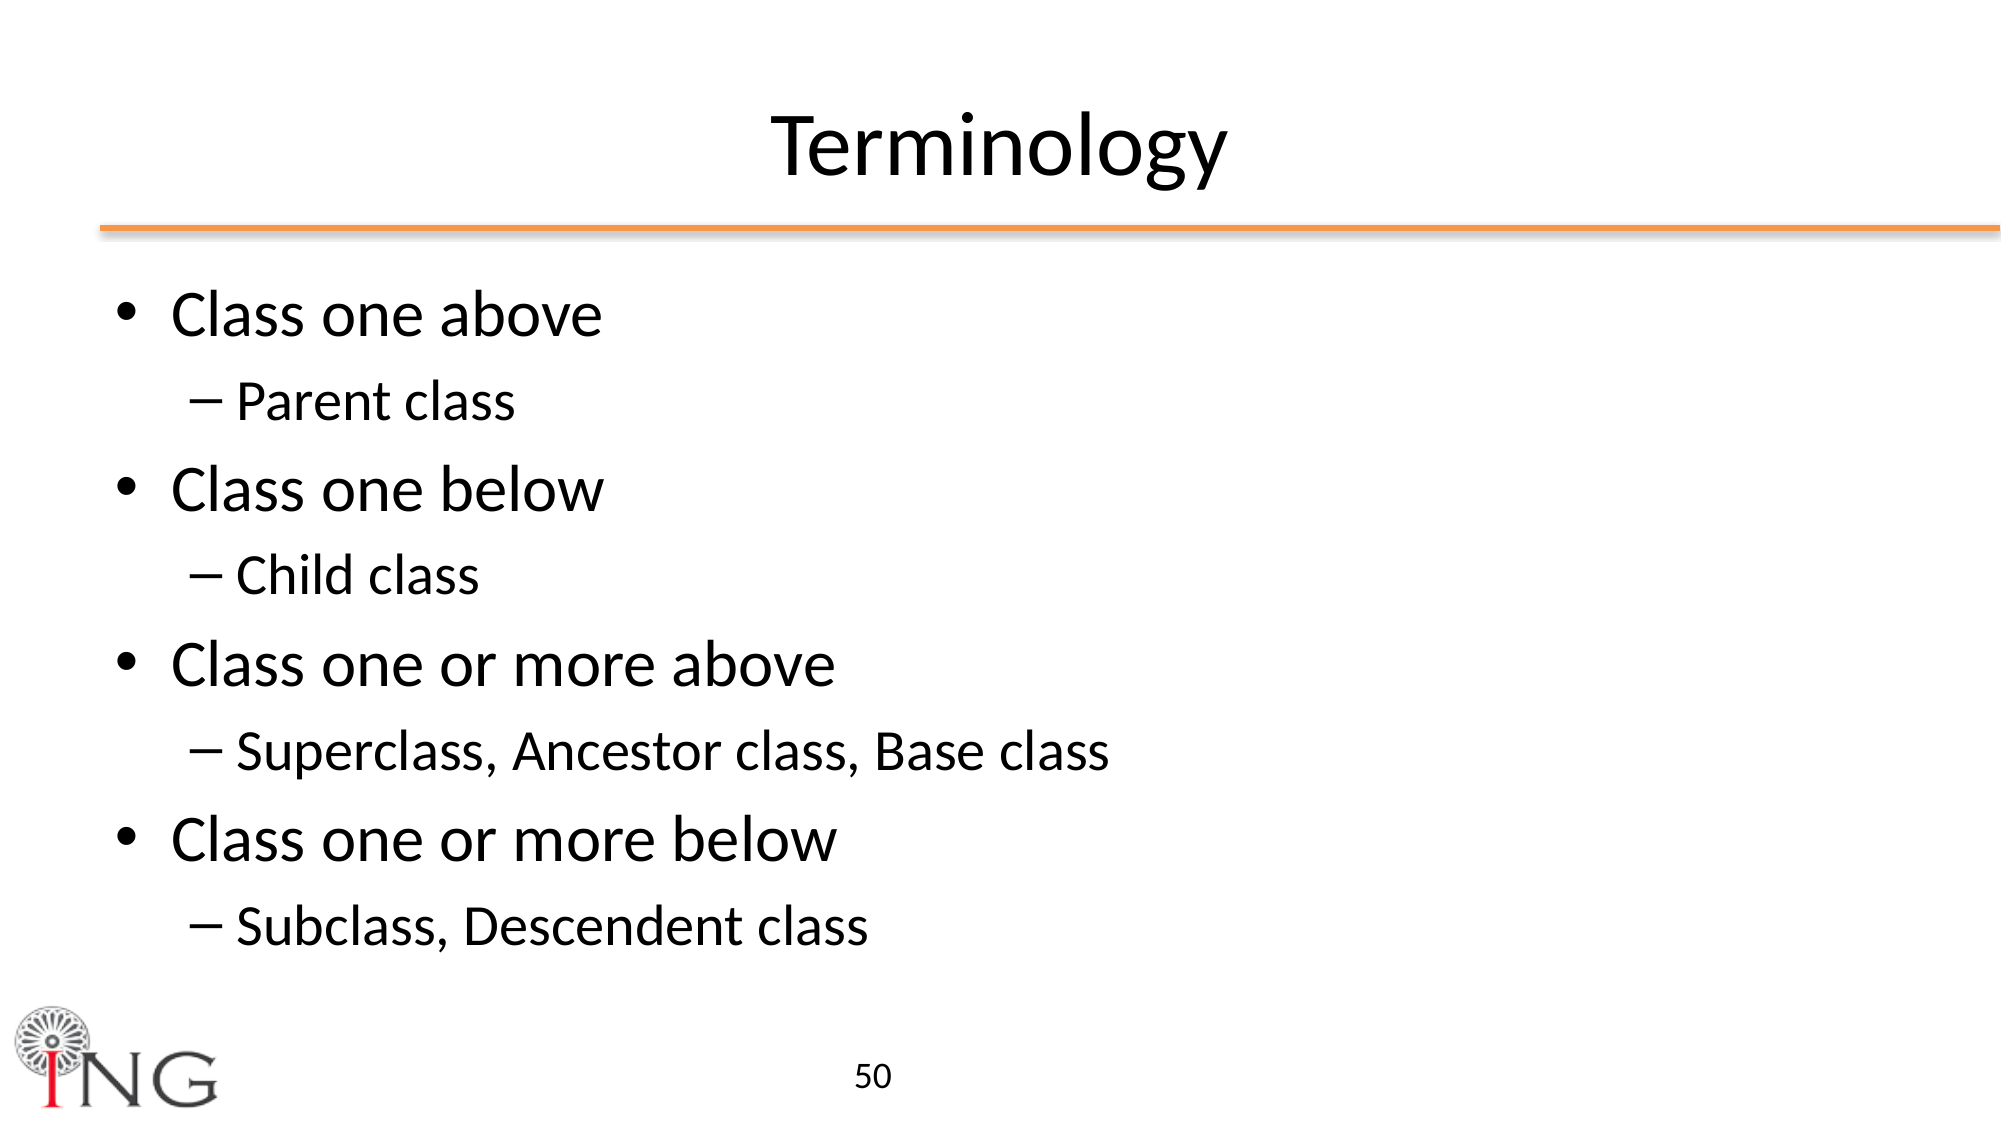

# Terminology
Class one above
Parent class
Class one below
Child class
Class one or more above
Superclass, Ancestor class, Base class
Class one or more below
Subclass, Descendent class
50